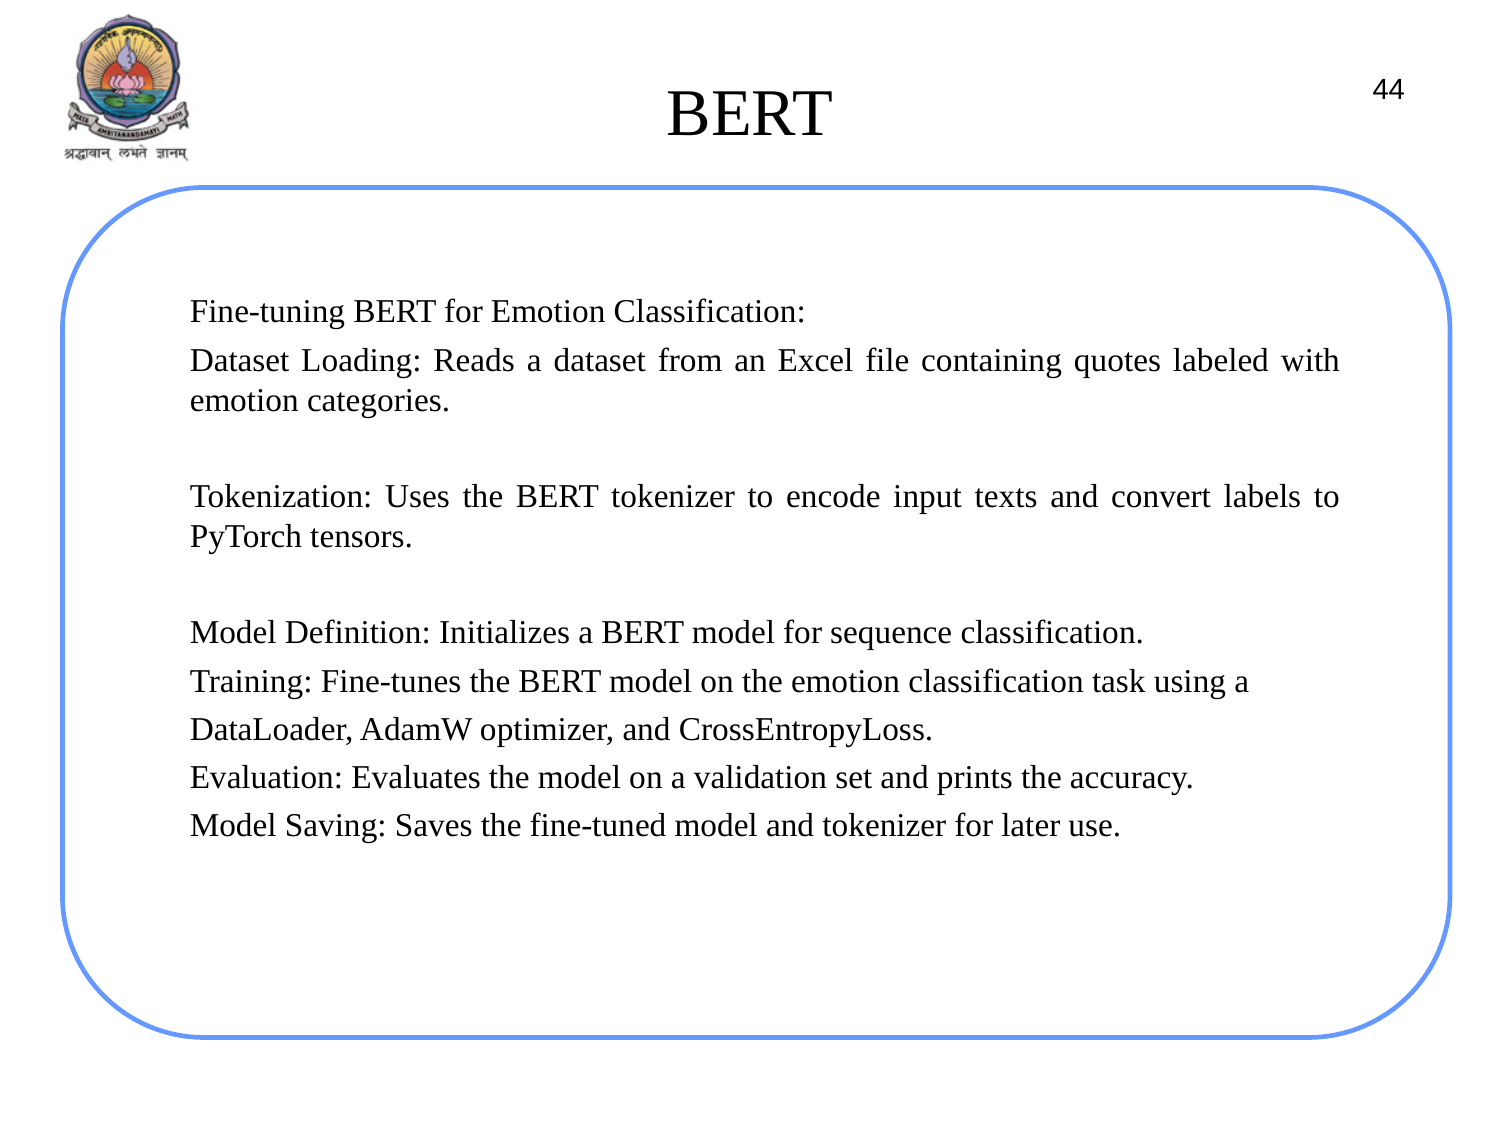

BERT
44
Fine-tuning BERT for Emotion Classification:
Dataset Loading: Reads a dataset from an Excel file containing quotes labeled with emotion categories.

Tokenization: Uses the BERT tokenizer to encode input texts and convert labels to PyTorch tensors.

Model Definition: Initializes a BERT model for sequence classification.
Training: Fine-tunes the BERT model on the emotion classification task using a
DataLoader, AdamW optimizer, and CrossEntropyLoss.
Evaluation: Evaluates the model on a validation set and prints the accuracy.
Model Saving: Saves the fine-tuned model and tokenizer for later use.